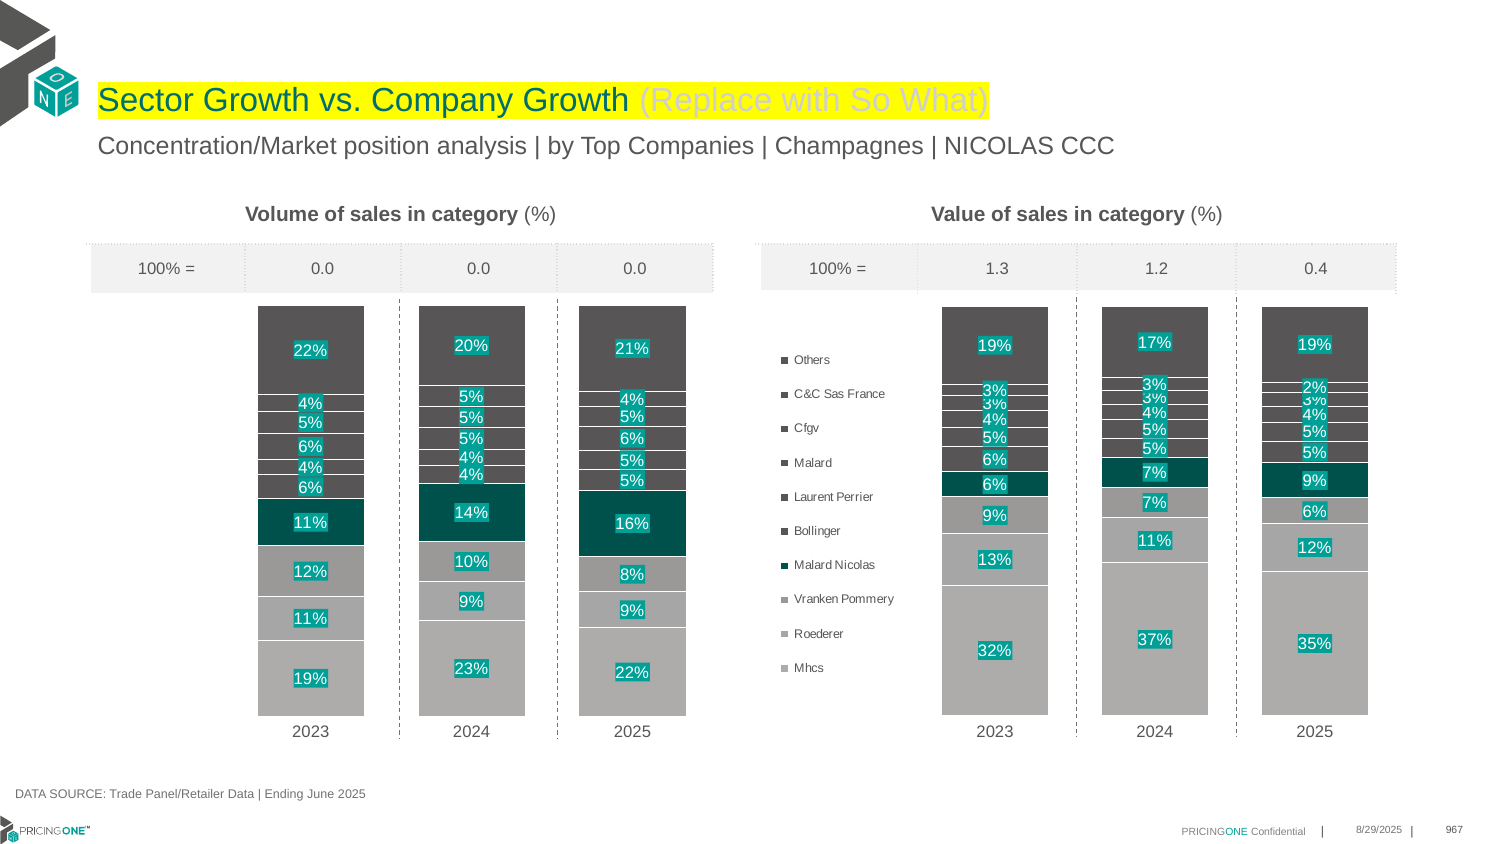

# Sector Growth vs. Company Growth (Replace with So What)
Concentration/Market position analysis | by Top Companies | Champagnes | NICOLAS CCC
| Volume of sales in category (%) |  |  |  |
| --- | --- | --- | --- |
| 100% = | 0.0 | 0.0 | 0.0 |
| Value of sales in category (%) |  |  |  |
| --- | --- | --- | --- |
| 100% = | 1.3 | 1.2 | 0.4 |

### Chart

| Category | Mhcs | Roederer | Vranken Pommery | Malard Nicolas | Bollinger | Laurent Perrier | Malard | Cfgv | C&C Sas France | Others |
|---|---|---|---|---|---|---|---|---|---|---|
| 2023 | 0.1855429558075505 | 0.10611787764244715 | 0.12301087311587101 | 0.11498436697932708 | 0.05758551495636754 | 0.037985906948527694 | 0.0631387372252555 | 0.05301227308787158 | 0.04260581455037566 | 0.21601567968640628 |
| 2024 | 0.2329313164349959 | 0.09387775960752248 | 0.0991414554374489 | 0.13987121831561733 | 0.044715862632869995 | 0.0392988552739166 | 0.053403515944399016 | 0.04987735077677841 | 0.05146156991005724 | 0.19542109566639412 |
| 2025 | 0.2153846153846154 | 0.08767737117251681 | 0.08498879761015683 | 0.1625093353248693 | 0.05003734129947722 | 0.04705003734129948 | 0.05810306198655713 | 0.04854368932038835 | 0.036295743091859595 | 0.2094100074682599 |

### Chart

| Category | Mhcs | Roederer | Vranken Pommery | Malard Nicolas | Bollinger | Laurent Perrier | Malard | Cfgv | C&C Sas France | Others |
|---|---|---|---|---|---|---|---|---|---|---|
| 2023 | 0.31849407552970016 | 0.12579878203007958 | 0.08973364204136428 | 0.061411366422164715 | 0.06112496838336868 | 0.04654746385975835 | 0.0429005583983501 | 0.034959238866081675 | 0.028246784831799522 | 0.1907831196373329 |
| 2024 | 0.37280879078685447 | 0.11015247049712557 | 0.07494913718277343 | 0.07249893637531349 | 0.04547432780140032 | 0.04742505208303675 | 0.036502460369303505 | 0.033035409957154024 | 0.03288979709376248 | 0.17426361785327593 |
| 2025 | 0.35209607119428316 | 0.11683930626661904 | 0.06271054677377559 | 0.08520855657419533 | 0.05379258501829116 | 0.04596252121517734 | 0.0394024498714833 | 0.03295677123093552 | 0.02331043144725446 | 0.18772076040798508 |
DATA SOURCE: Trade Panel/Retailer Data | Ending June 2025

8/29/2025
967